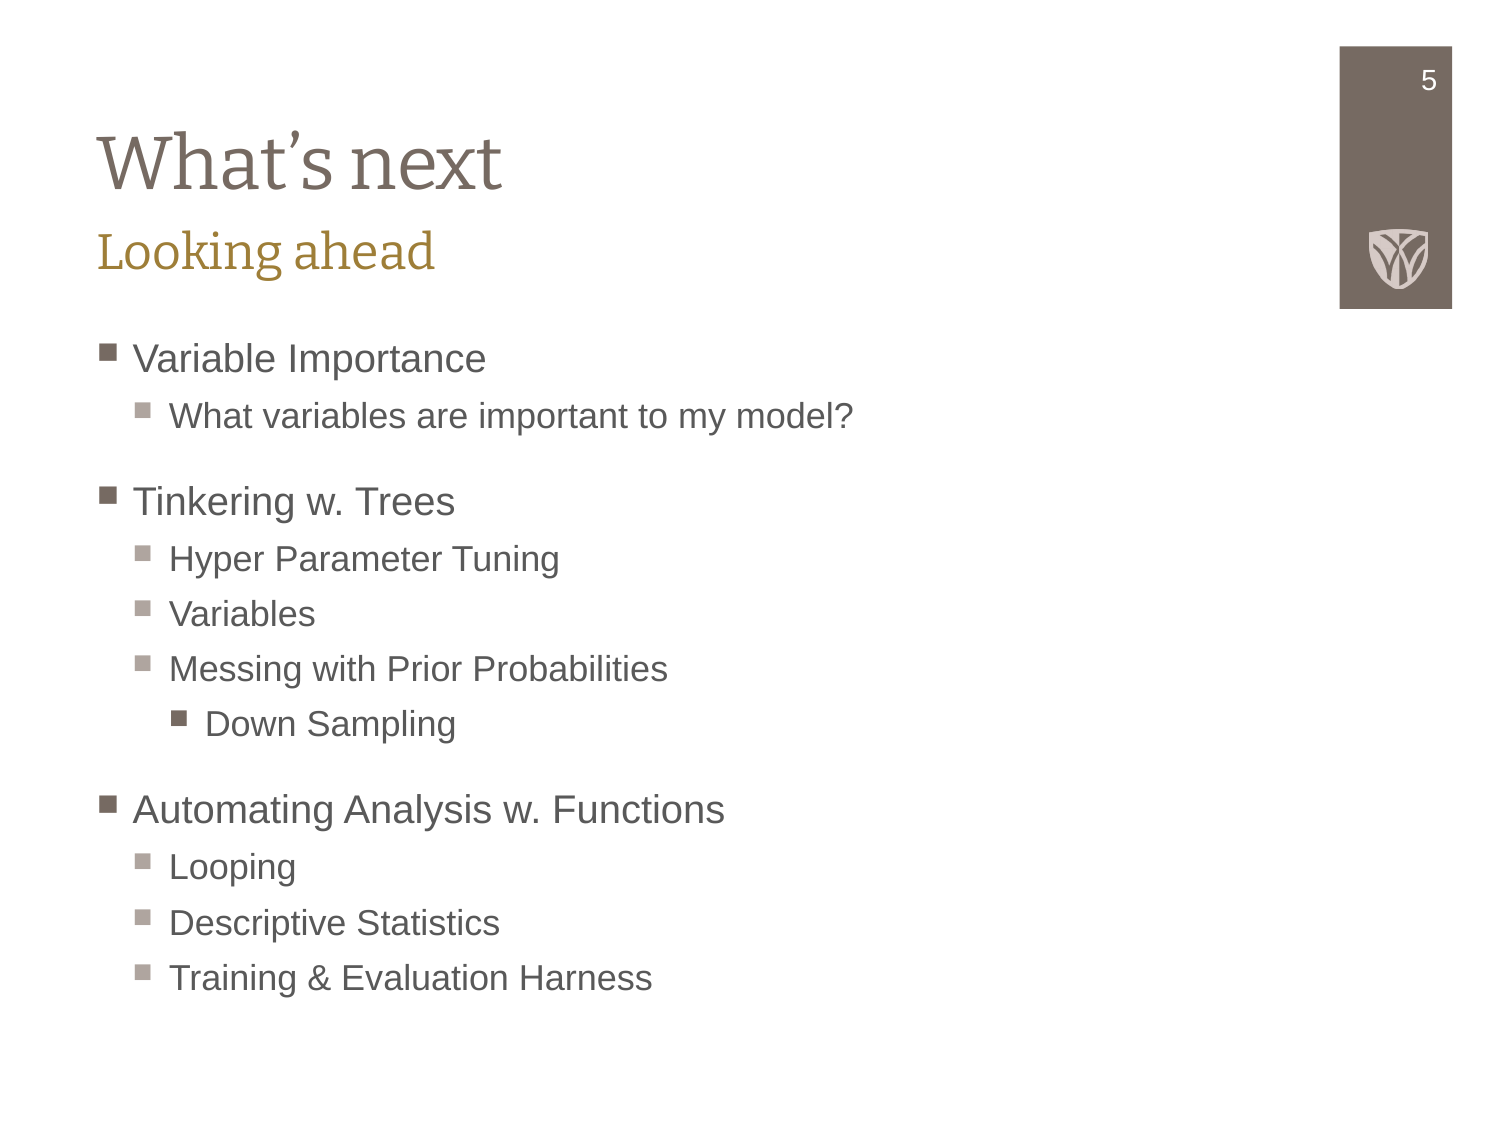

# What’s next
5
Looking ahead
Variable Importance
What variables are important to my model?
Tinkering w. Trees
Hyper Parameter Tuning
Variables
Messing with Prior Probabilities
Down Sampling
Automating Analysis w. Functions
Looping
Descriptive Statistics
Training & Evaluation Harness